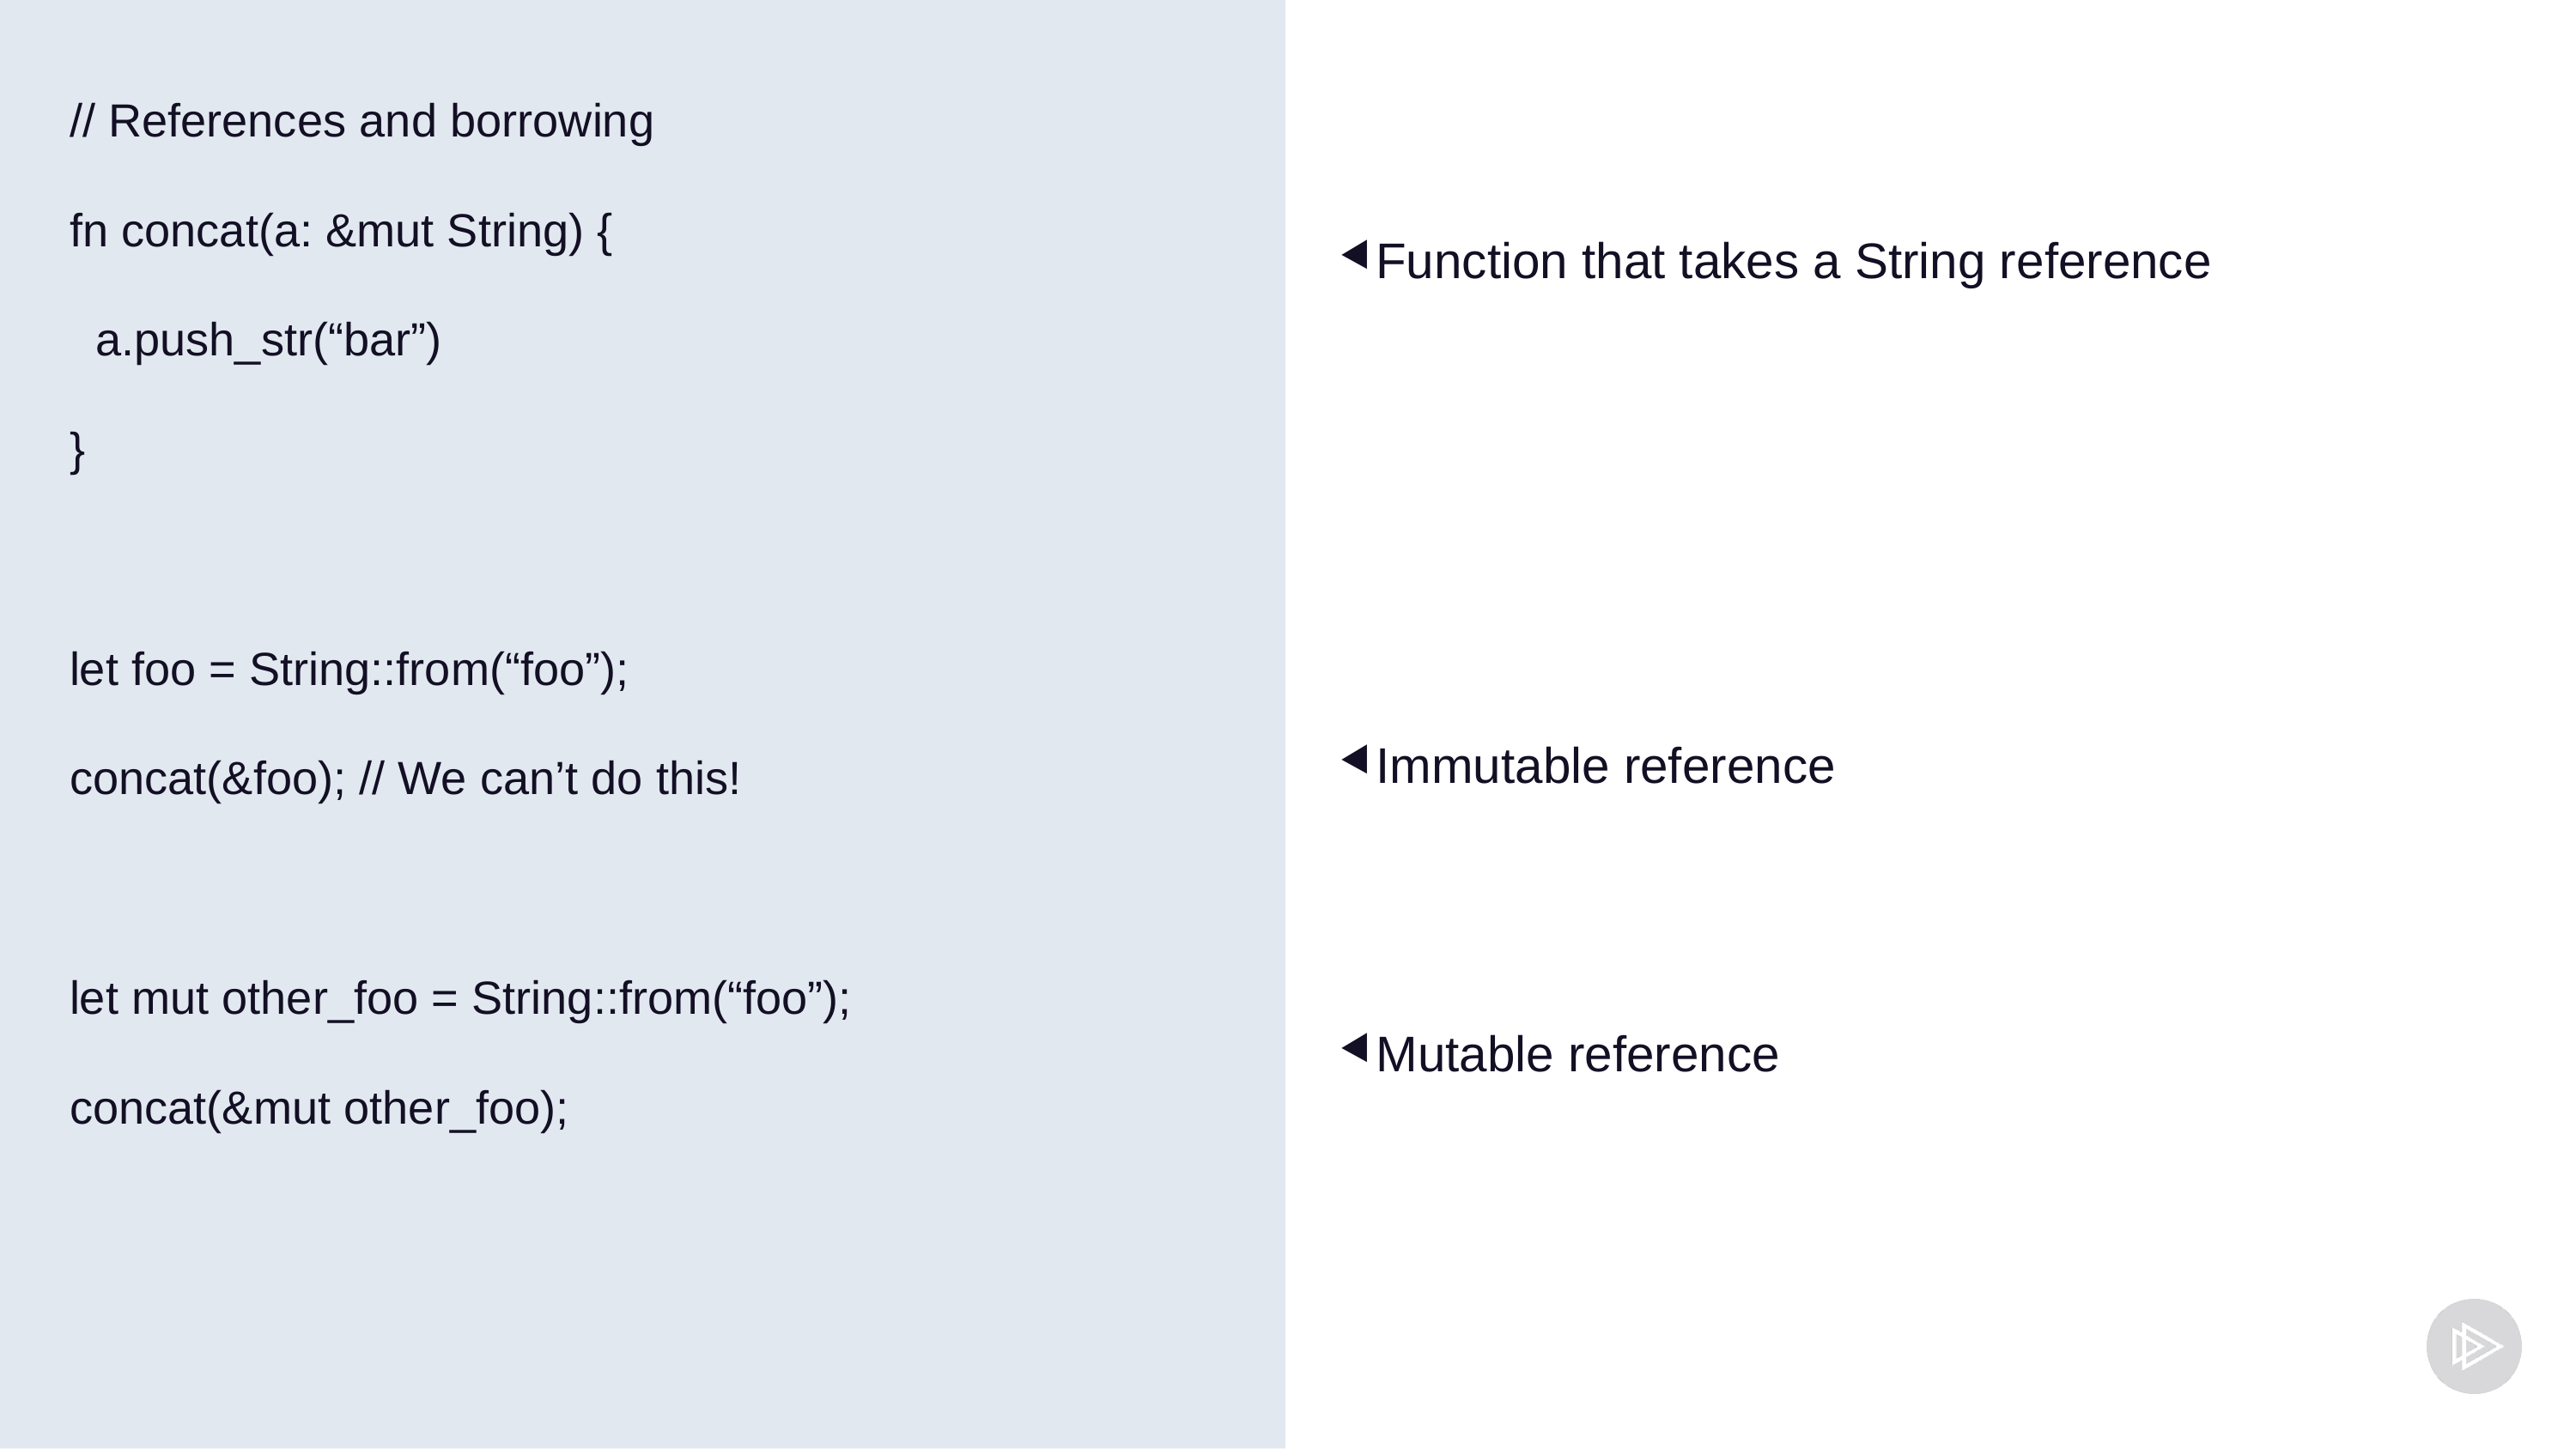

// References and borrowing
fn concat(a: &mut String) {
  a.push_str(“bar”)
}

let foo = String::from(“foo”);
concat(&foo); // We can’t do this!

let mut other_foo = String::from(“foo”);
concat(&mut other_foo);

Function that takes a String reference

Immutable reference

Mutable reference